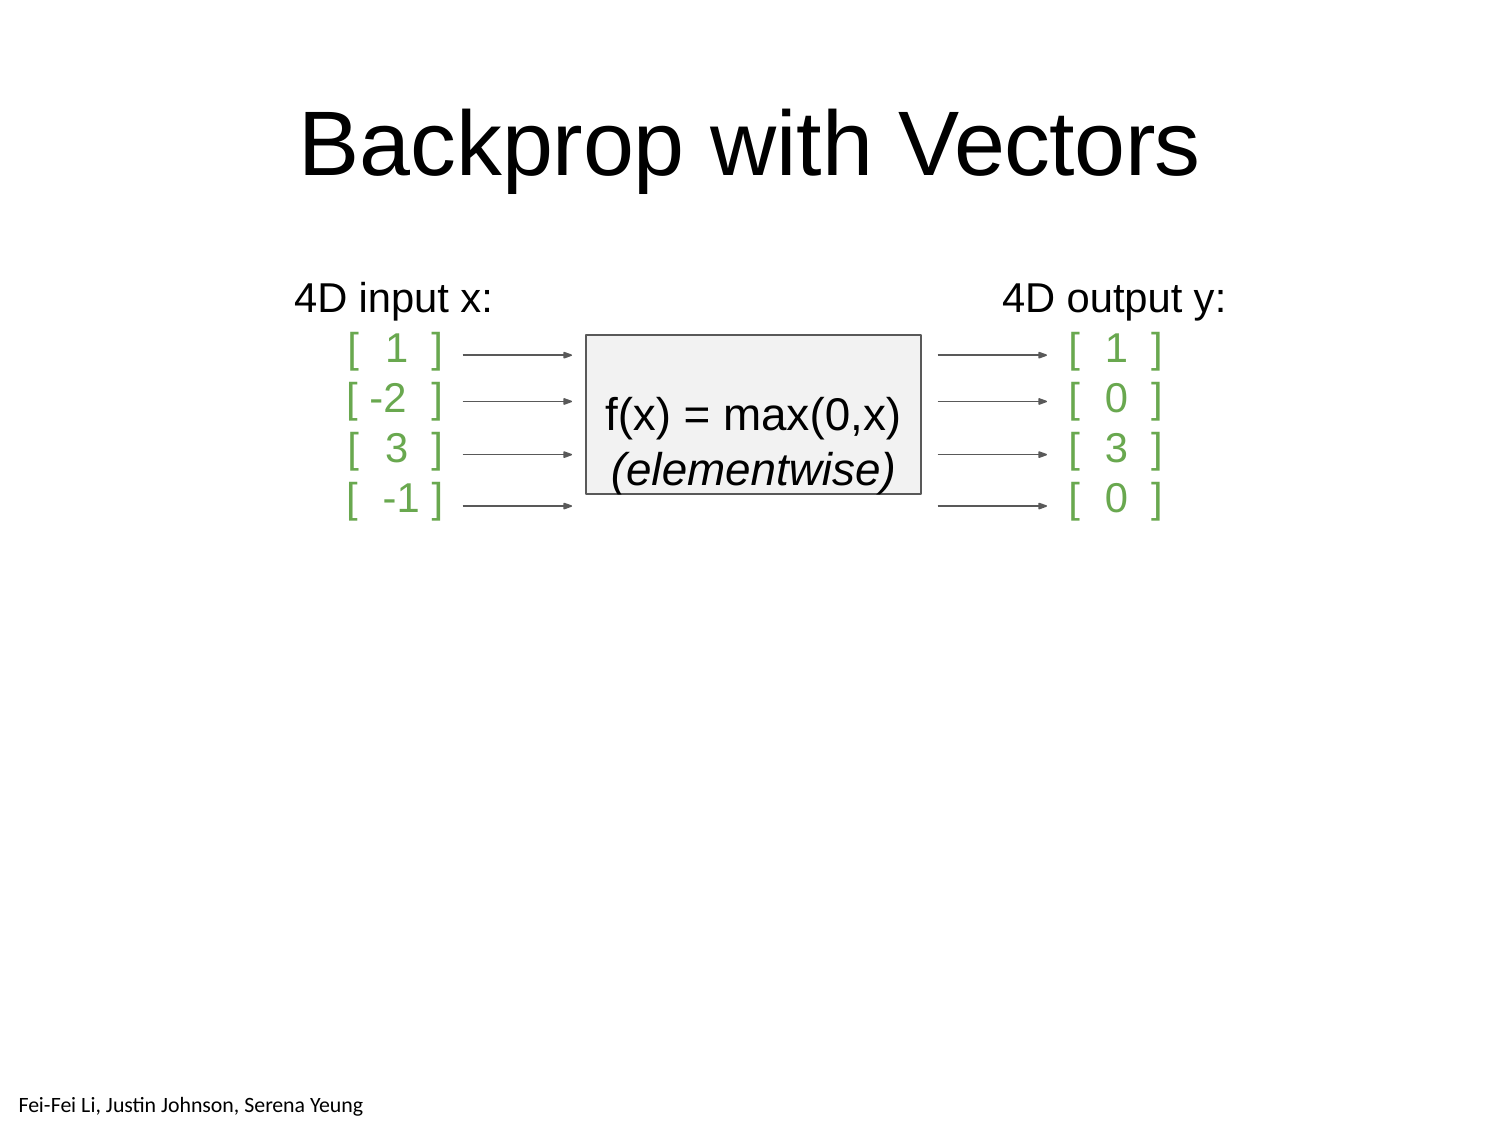

# Backprop with Vectors
4D input x:
4D output y:
[	1	]
[ -2	]
[	3	]
[	-1 ]
[	1	]
[	0	]
[	3	]
[	0	]

f(x) = max(0,x)
(elementwise)

Fei-Fei Li & Justin Johnson & Serena Yeung
April 11, 2019
Lecture 4 - 153
Fei-Fei Li, Justin Johnson, Serena Yeung